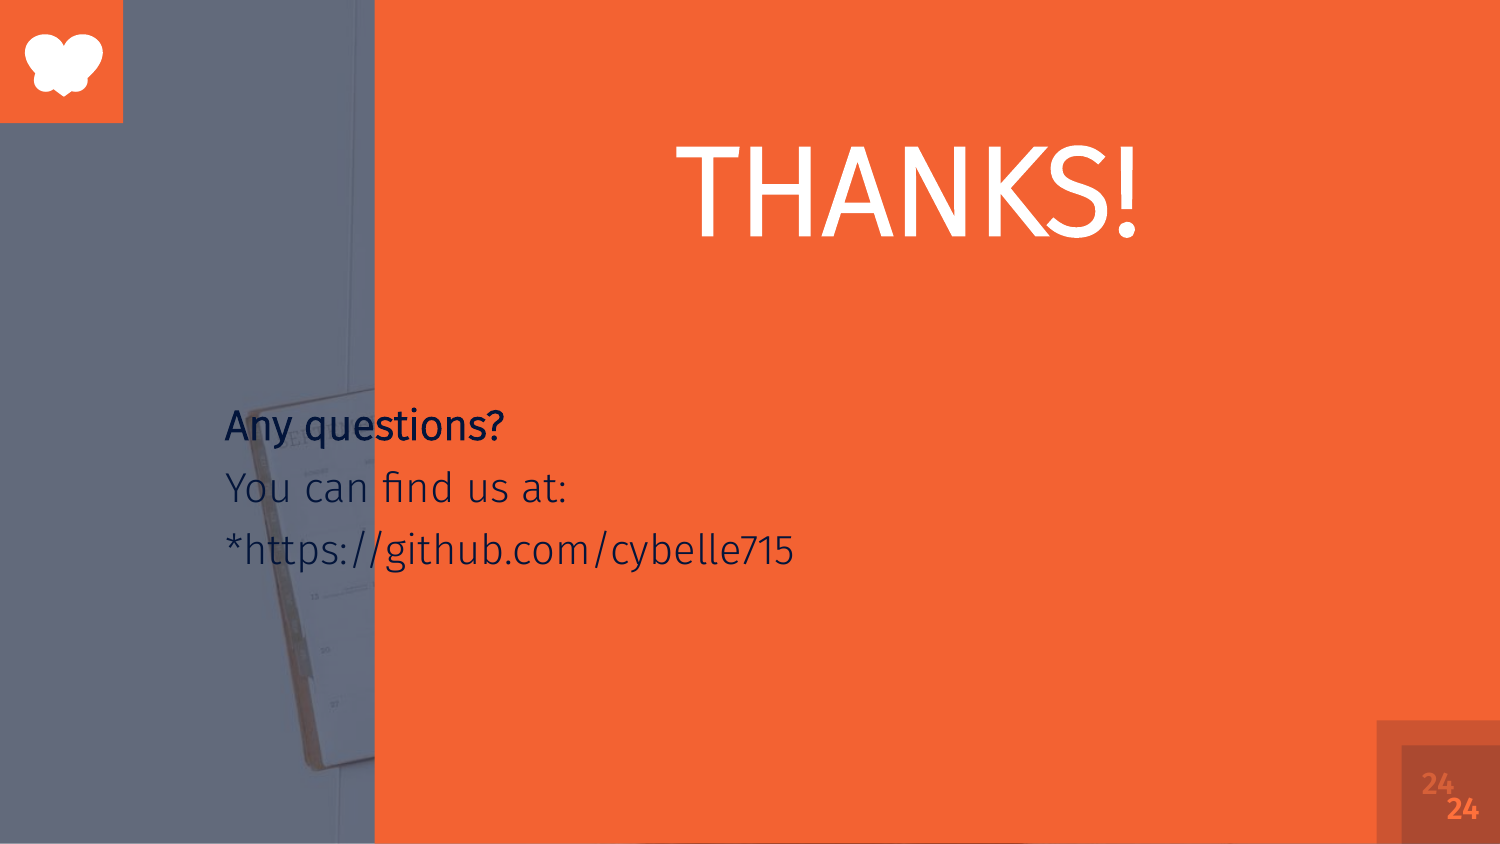

THANKS!

Any questions?
You can find us at:
*https://github.com/cybelle715
24
24